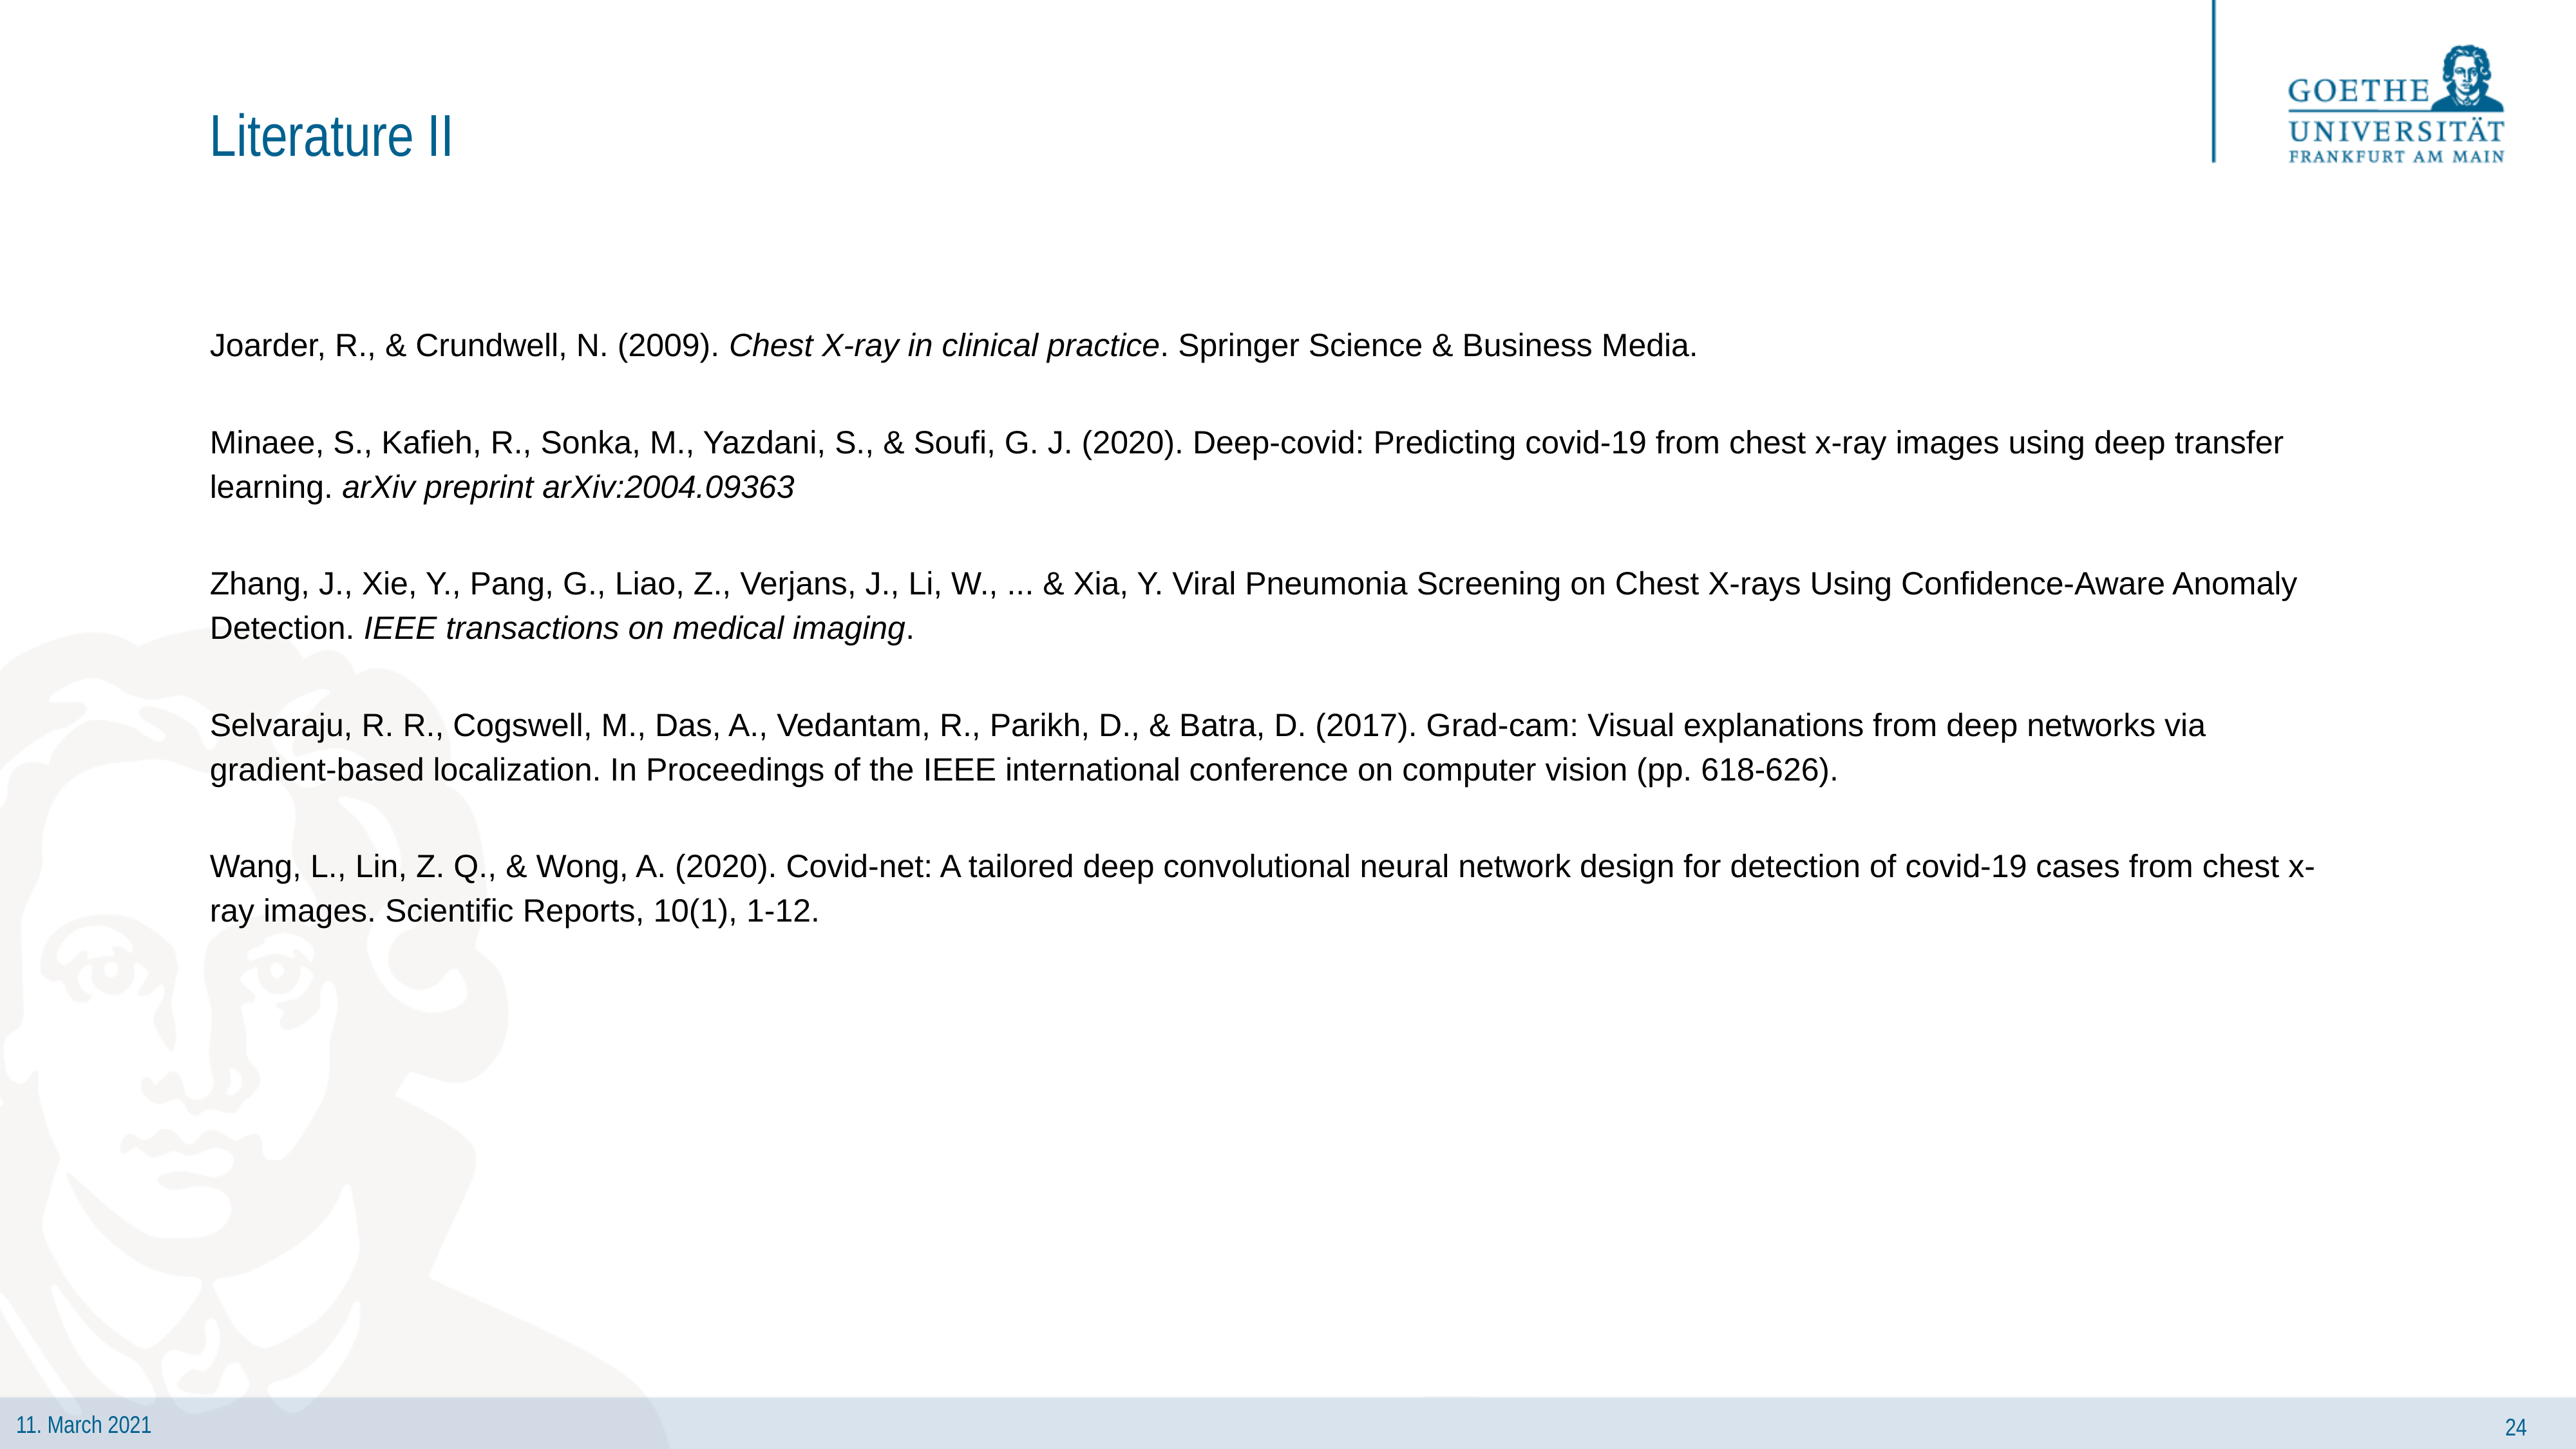

# Literature II
Joarder, R., & Crundwell, N. (2009). Chest X-ray in clinical practice. Springer Science & Business Media.

Minaee, S., Kafieh, R., Sonka, M., Yazdani, S., & Soufi, G. J. (2020). Deep-covid: Predicting covid-19 from chest x-ray images using deep transfer learning. arXiv preprint arXiv:2004.09363

Zhang, J., Xie, Y., Pang, G., Liao, Z., Verjans, J., Li, W., ... & Xia, Y. Viral Pneumonia Screening on Chest X-rays Using Confidence-Aware Anomaly Detection. IEEE transactions on medical imaging.

Selvaraju, R. R., Cogswell, M., Das, A., Vedantam, R., Parikh, D., & Batra, D. (2017). Grad-cam: Visual explanations from deep networks via gradient-based localization. In Proceedings of the IEEE international conference on computer vision (pp. 618-626).

Wang, L., Lin, Z. Q., & Wong, A. (2020). Covid-net: A tailored deep convolutional neural network design for detection of covid-19 cases from chest x-ray images. Scientific Reports, 10(1), 1-12.

24